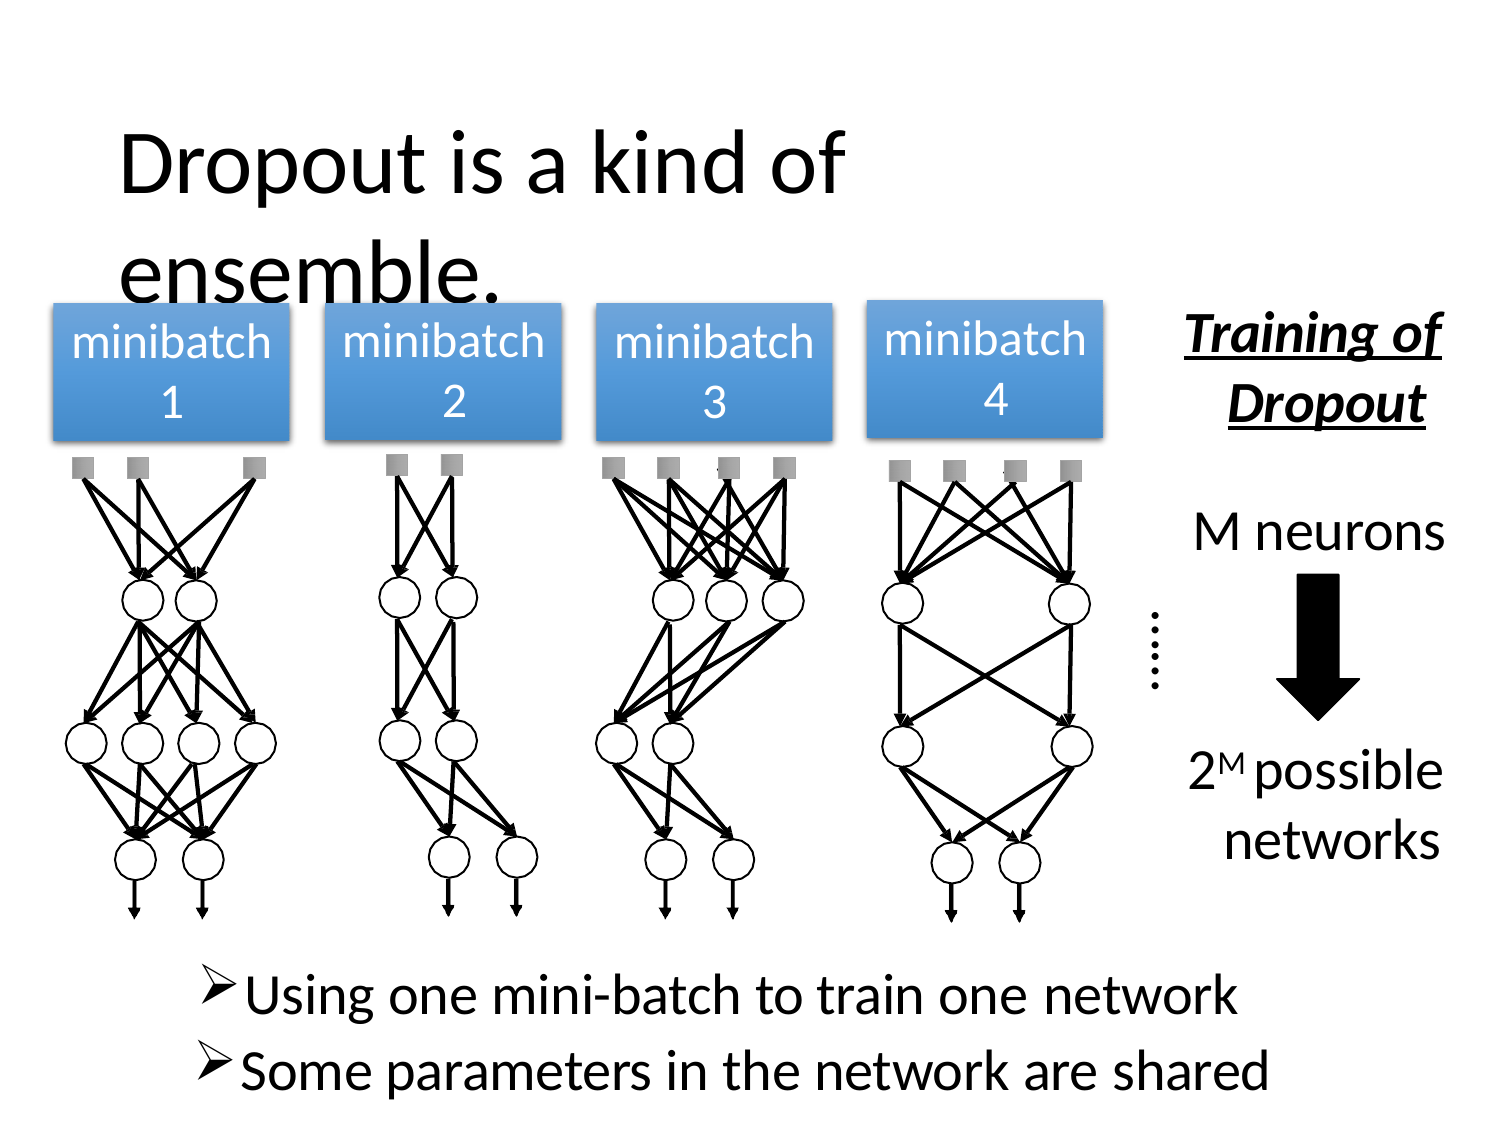

# Dropout is a kind of ensemble.

Training of  Dropout

minibatch  4

minibatch  2
minibatch
1
minibatch
3

M neurons

2M possible  networks

Using one mini-batch to train one network
Some parameters in the network are shared

……